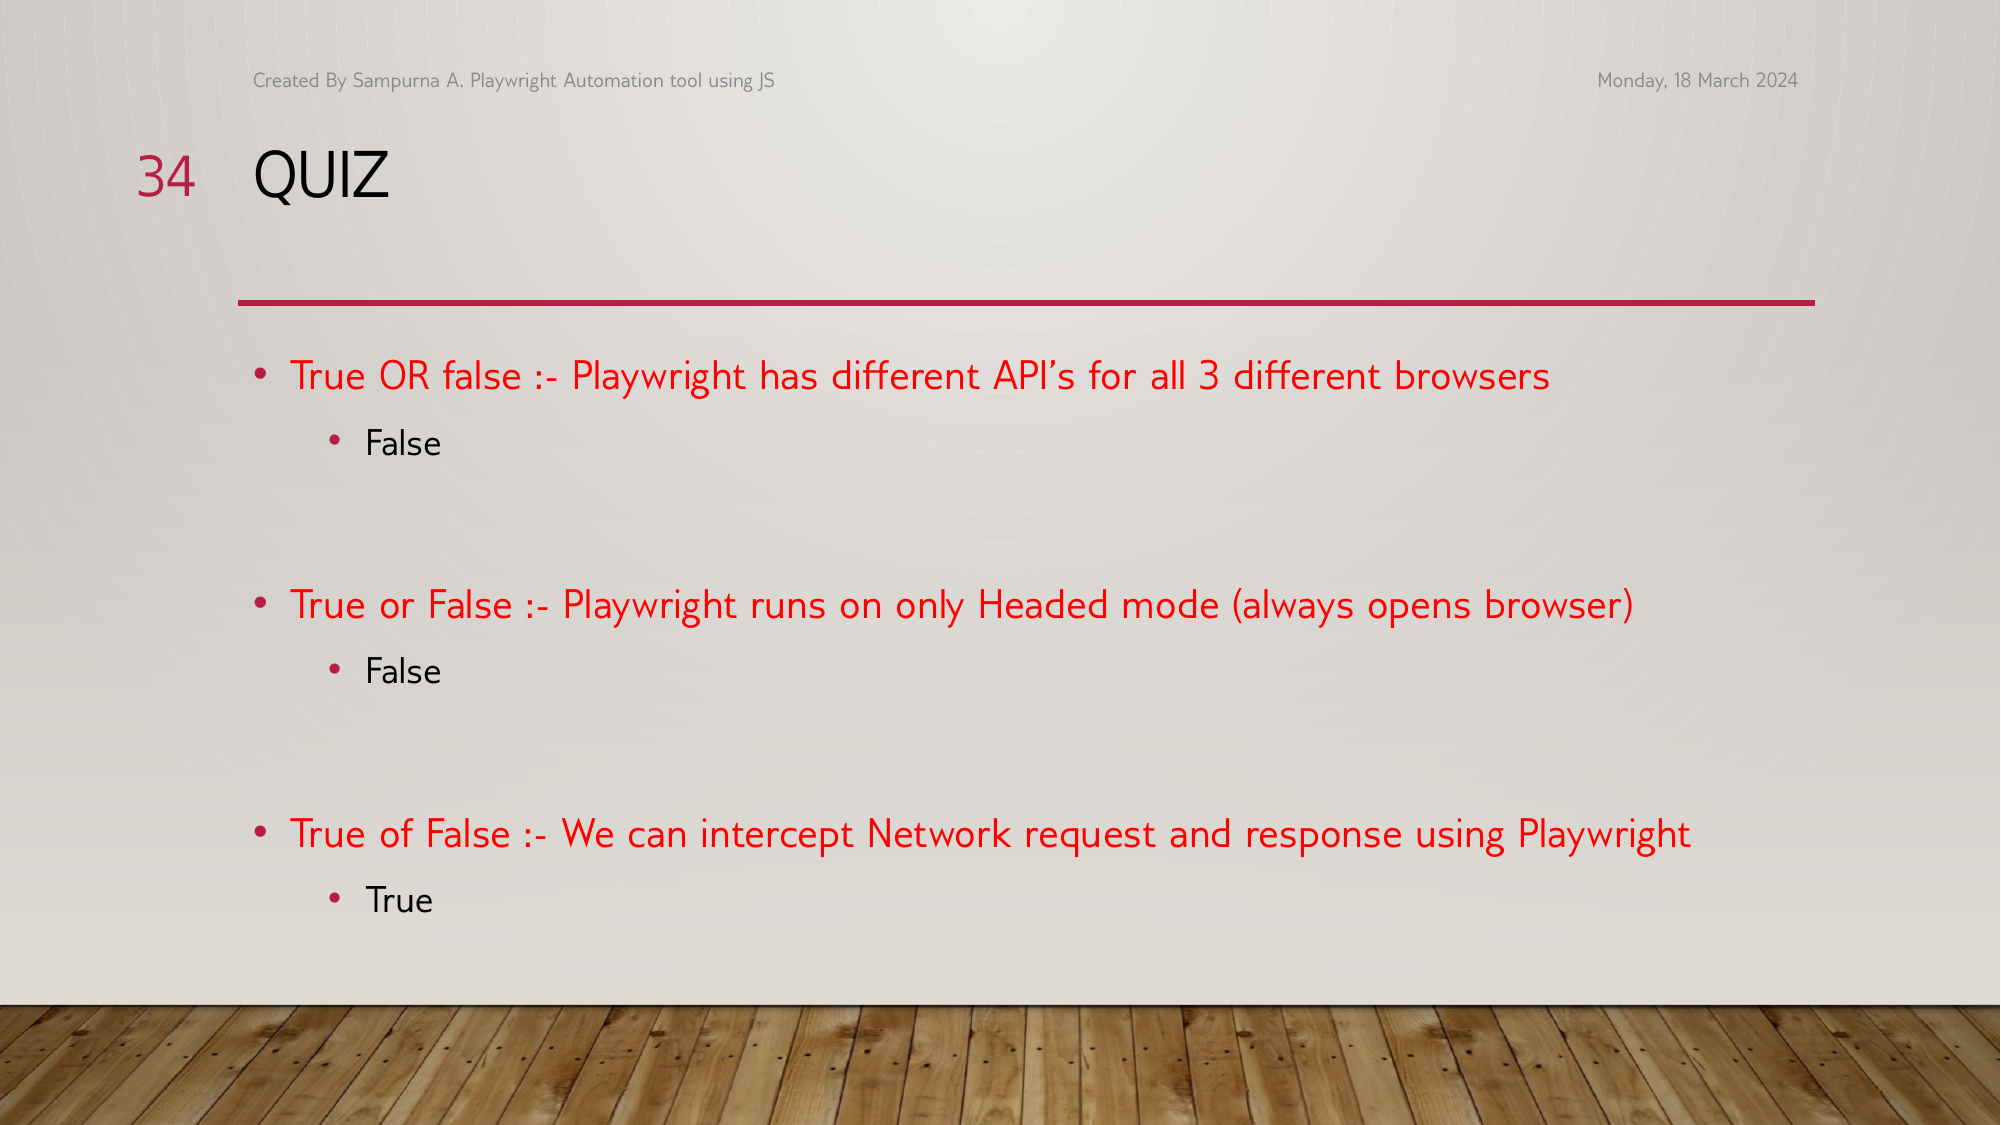

Created By Sampurna A. Playwright Automation tool using JS
Monday, 18 March 2024
34
# Quiz
True OR false :- Playwright has different API’s for all 3 different browsers
False

True or False :- Playwright runs on only Headed mode (always opens browser)
False

True of False :- We can intercept Network request and response using Playwright
True